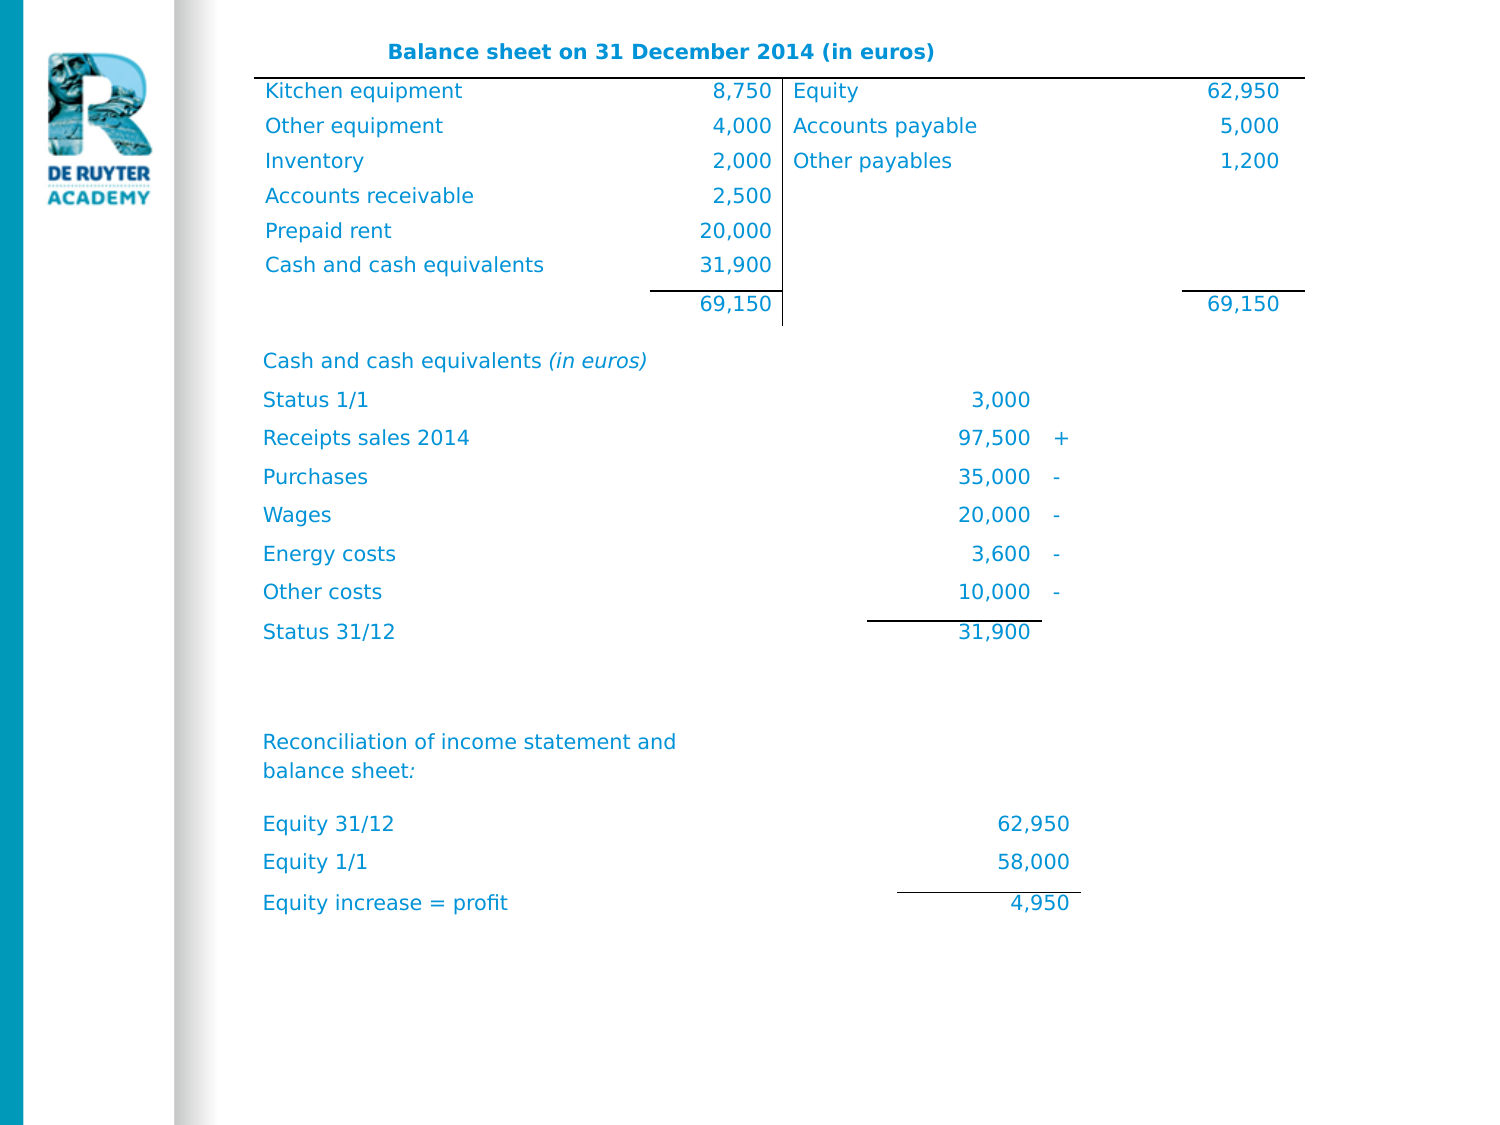

| Balance sheet on 31 December 2014 (in euros) |  |  |  |
| --- | --- | --- | --- |
| Kitchen equipment | 8,750 | Equity | 62,950 |
| Other equipment | 4,000 | Accounts payable | 5,000 |
| Inventory | 2,000 | Other payables | 1,200 |
| Accounts receivable | 2,500 |  |  |
| Prepaid rent | 20,000 |  |  |
| Cash and cash equivalents | 31,900 |  |  |
|  | 69,150 |  | 69,150 |

| Cash and cash equivalents (in euros) |  |  |
| --- | --- | --- |
| Status 1/1 | 3,000 |  |
| Receipts sales 2014 | 97,500 | + |
| Purchases | 35,000 | - |
| Wages | 20,000 | - |
| Energy costs | 3,600 | - |
| Other costs | 10,000 | - |
| Status 31/12 | 31,900 |  |
| Reconciliation of income statement and balance sheet: |  |
| --- | --- |
| Equity 31/12 | 62,950 |
| Equity 1/1 | 58,000 |
| Equity increase = profit | 4,950 |